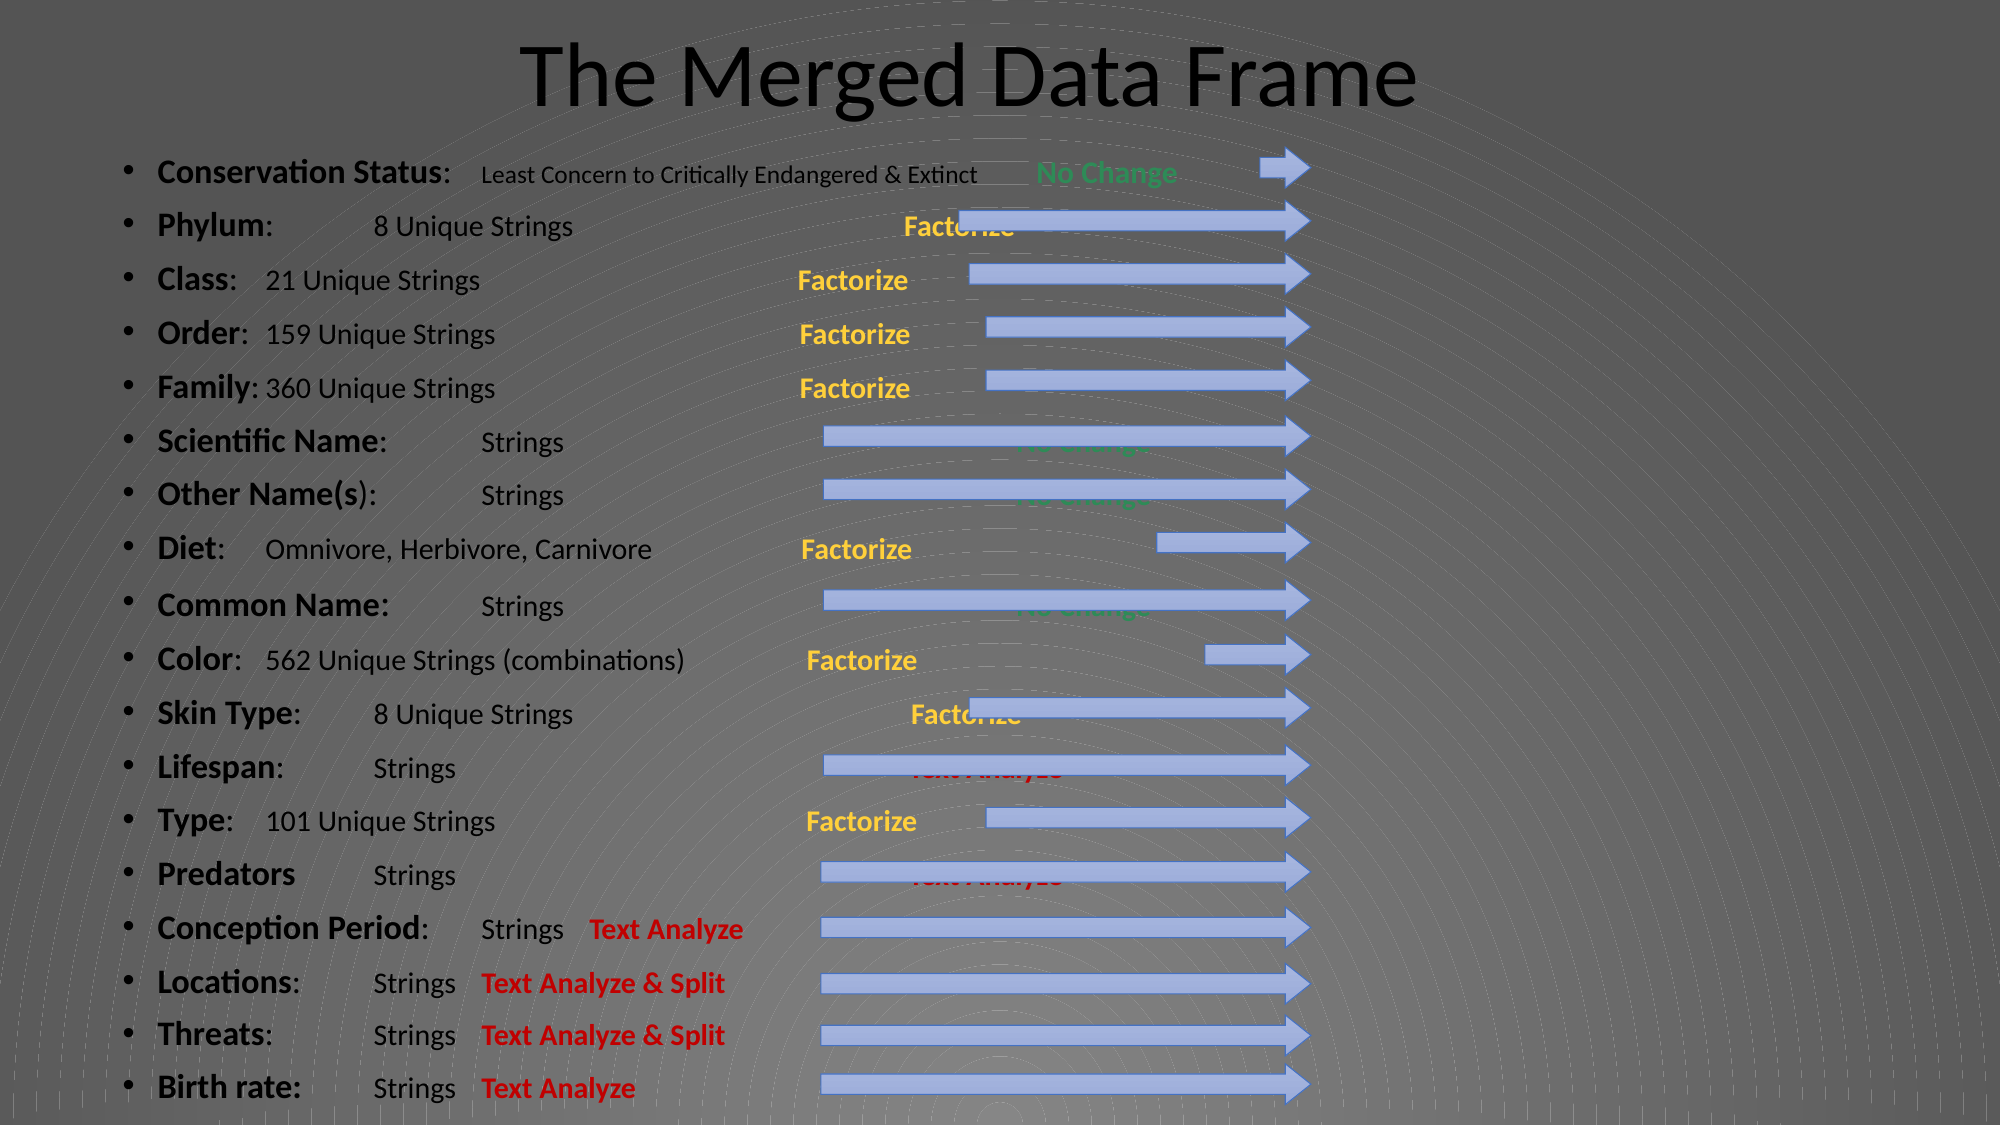

The Merged Data Frame
Conservation Status: 		Least Concern to Critically Endangered & Extinct          No Change
Phylum:			8 Unique Strings                                                 Factorize
Class:				21 Unique Strings                                               Factorize
Order:				159 Unique Strings                                             Factorize
Family:				360 Unique Strings                                             Factorize
Scientific Name:			Strings                                                                   No Change
Other Name(s):			Strings                                                                   No Change
Diet:				Omnivore, Herbivore, Carnivore                      Factorize
Common Name:			Strings                                                                   No Change
Color:				562 Unique Strings (combinations)                  Factorize
Skin Type:			8 Unique Strings                                                  Factorize
Lifespan:			Strings                                                                   Text Analyze
Type:				101 Unique Strings                                              Factorize
Predators			Strings                                                                   Text Analyze
Conception Period:		Strings				Text Analyze
Locations:			Strings				Text Analyze & Split
Threats:			Strings				Text Analyze & Split
Birth rate:			Strings				Text Analyze